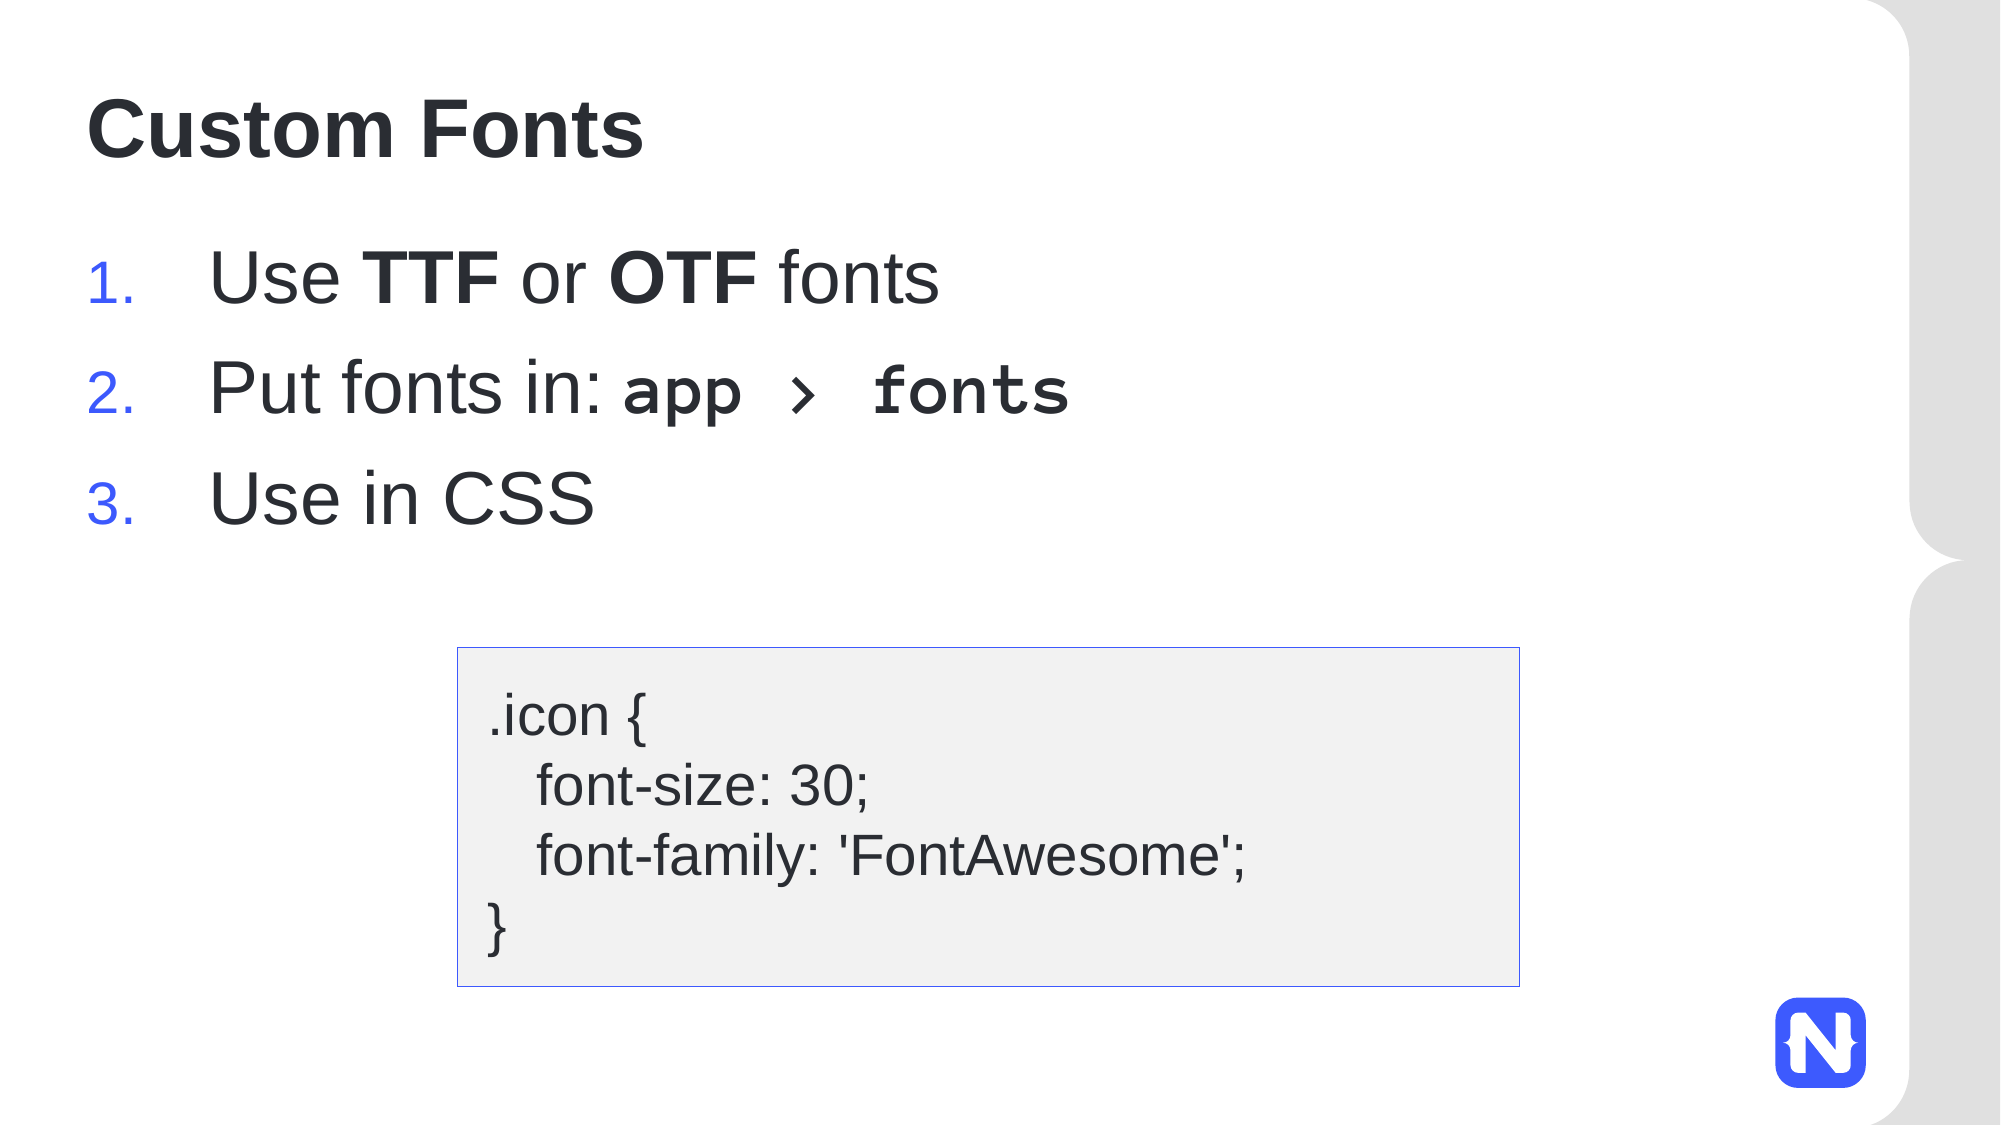

# Custom Fonts
Use TTF or OTF fonts
Put fonts in: app > fonts
Use in CSS

.icon {
   font-size: 30;
   font-family: 'FontAwesome';
}